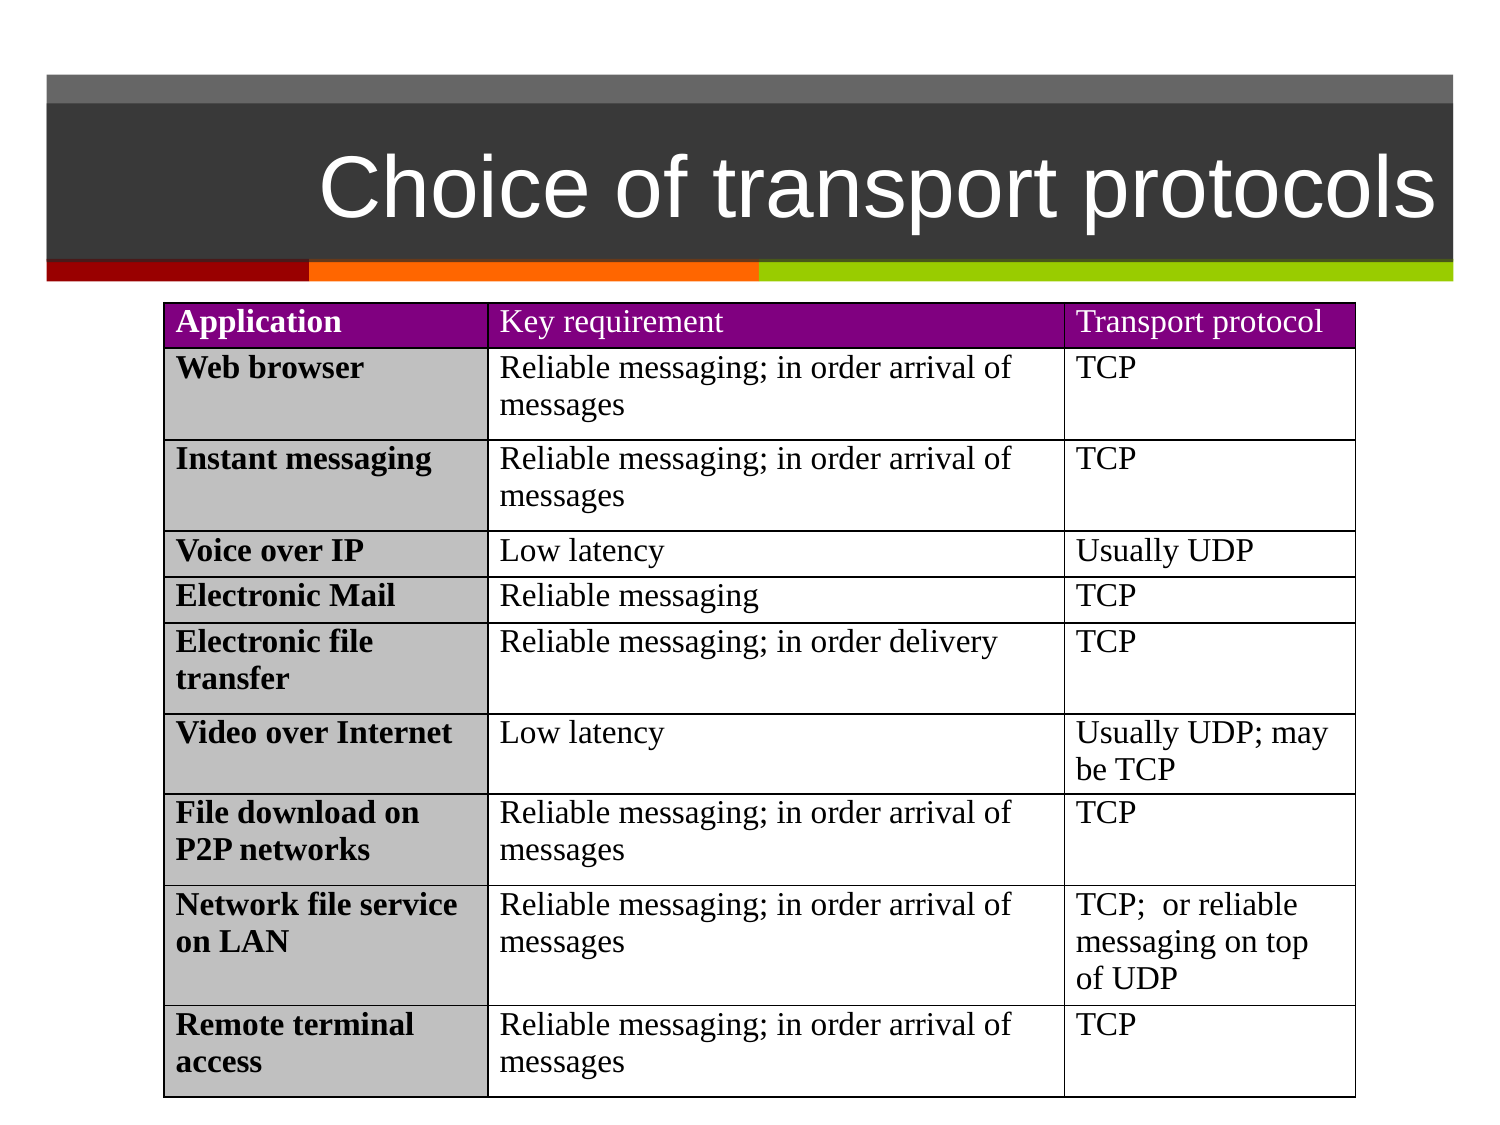

# Choice of transport protocols
| Application | Key requirement | Transport protocol |
| --- | --- | --- |
| Web browser | Reliable messaging; in order arrival of messages | TCP |
| Instant messaging | Reliable messaging; in order arrival of messages | TCP |
| Voice over IP | Low latency | Usually UDP |
| Electronic Mail | Reliable messaging | TCP |
| Electronic file transfer | Reliable messaging; in order delivery | TCP |
| Video over Internet | Low latency | Usually UDP; may be TCP |
| File download on P2P networks | Reliable messaging; in order arrival of messages | TCP |
| Network file service on LAN | Reliable messaging; in order arrival of messages | TCP; or reliable messaging on top of UDP |
| Remote terminal access | Reliable messaging; in order arrival of messages | TCP |